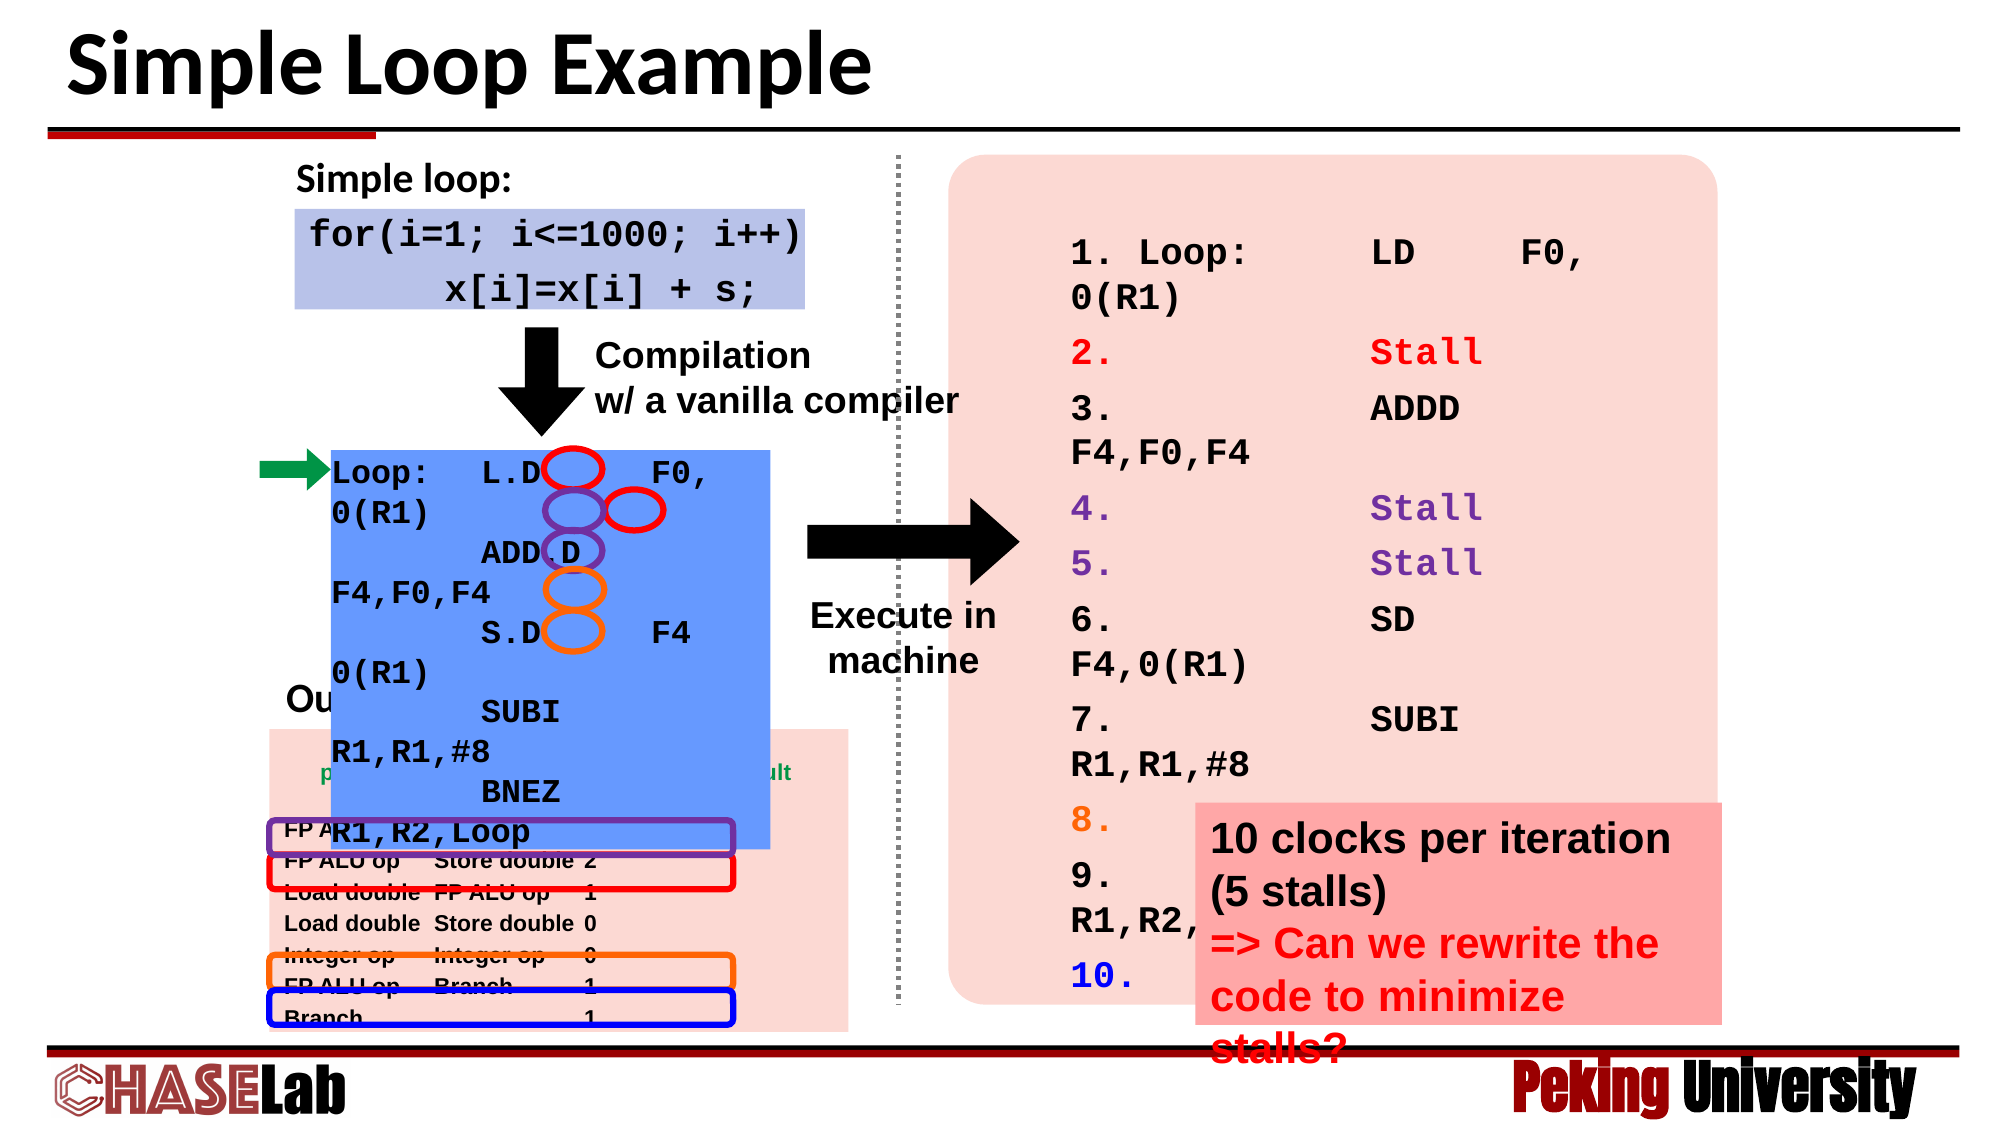

# Simple Loop Example
Simple loop:
for(i=1; i<=1000; i++)
	x[i]=x[i] + s;

1. Loop:	LD	F0, 0(R1)
2. 		Stall
3.		ADDD	F4,F0,F4
4.		Stall
5. 		Stall
6.		SD	F4,0(R1)
7.		SUBI	R1,R1,#8
8.		Stall
9.		BNEZ 	R1,R2,Loop
10.		Stall
Compilation
w/ a vanilla compiler

;F0=array el.

Loop:	L.D	 F0, 0(R1)
	ADD.D	 F4,F0,F4
	S.D	 F4 0(R1)
	SUBI	 R1,R1,#8
	BNEZ  R1,R2,Loop

;add scalar in F2

Execute in machine
;store result

;decrement pointer

;branch

Our machine specification:
Instruction	Instruction	Delay in
producing result	using the result 	clock cycles
FP ALU op	Another FP ALU op	3
FP ALU op	Store double	2
Load double	FP ALU op	1
Load double	Store double	0
Integer op	Integer op	0
FP ALU op	Branch	1
Branch		1
10 clocks per iteration
(5 stalls)
=> Can we rewrite the code to minimize stalls?